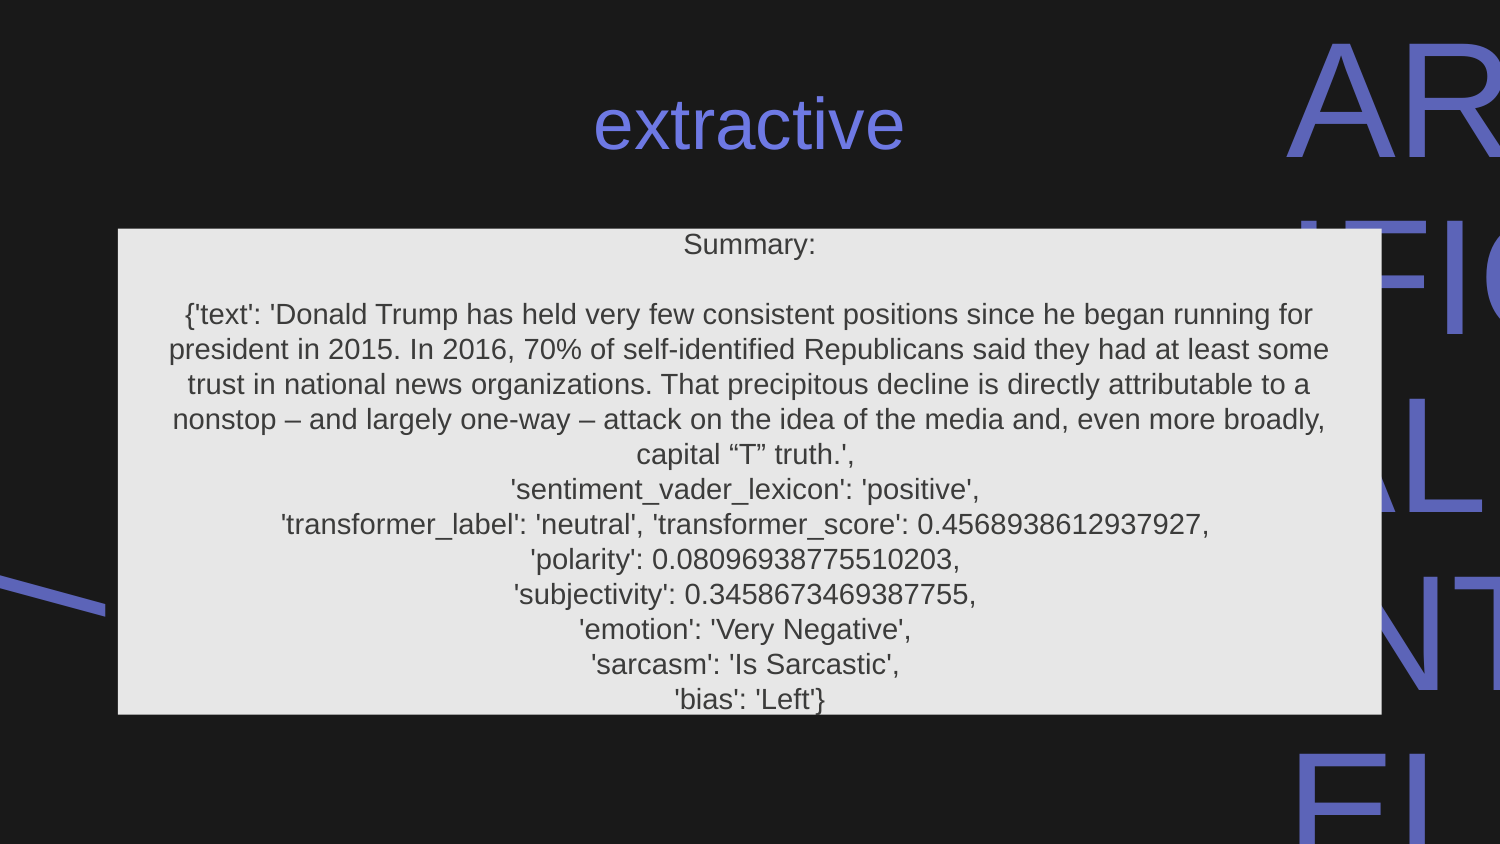

extractive
Summary:

{'text': 'Donald Trump has held very few consistent positions since he began running for president in 2015. In 2016, 70% of self-identified Republicans said they had at least some trust in national news organizations. That precipitous decline is directly attributable to a nonstop – and largely one-way – attack on the idea of the media and, even more broadly, capital “T” truth.',
'sentiment_vader_lexicon': 'positive',
'transformer_label': 'neutral', 'transformer_score': 0.4568938612937927,
'polarity': 0.08096938775510203,
'subjectivity': 0.3458673469387755,
'emotion': 'Very Negative',
'sarcasm': 'Is Sarcastic',
'bias': 'Left'}